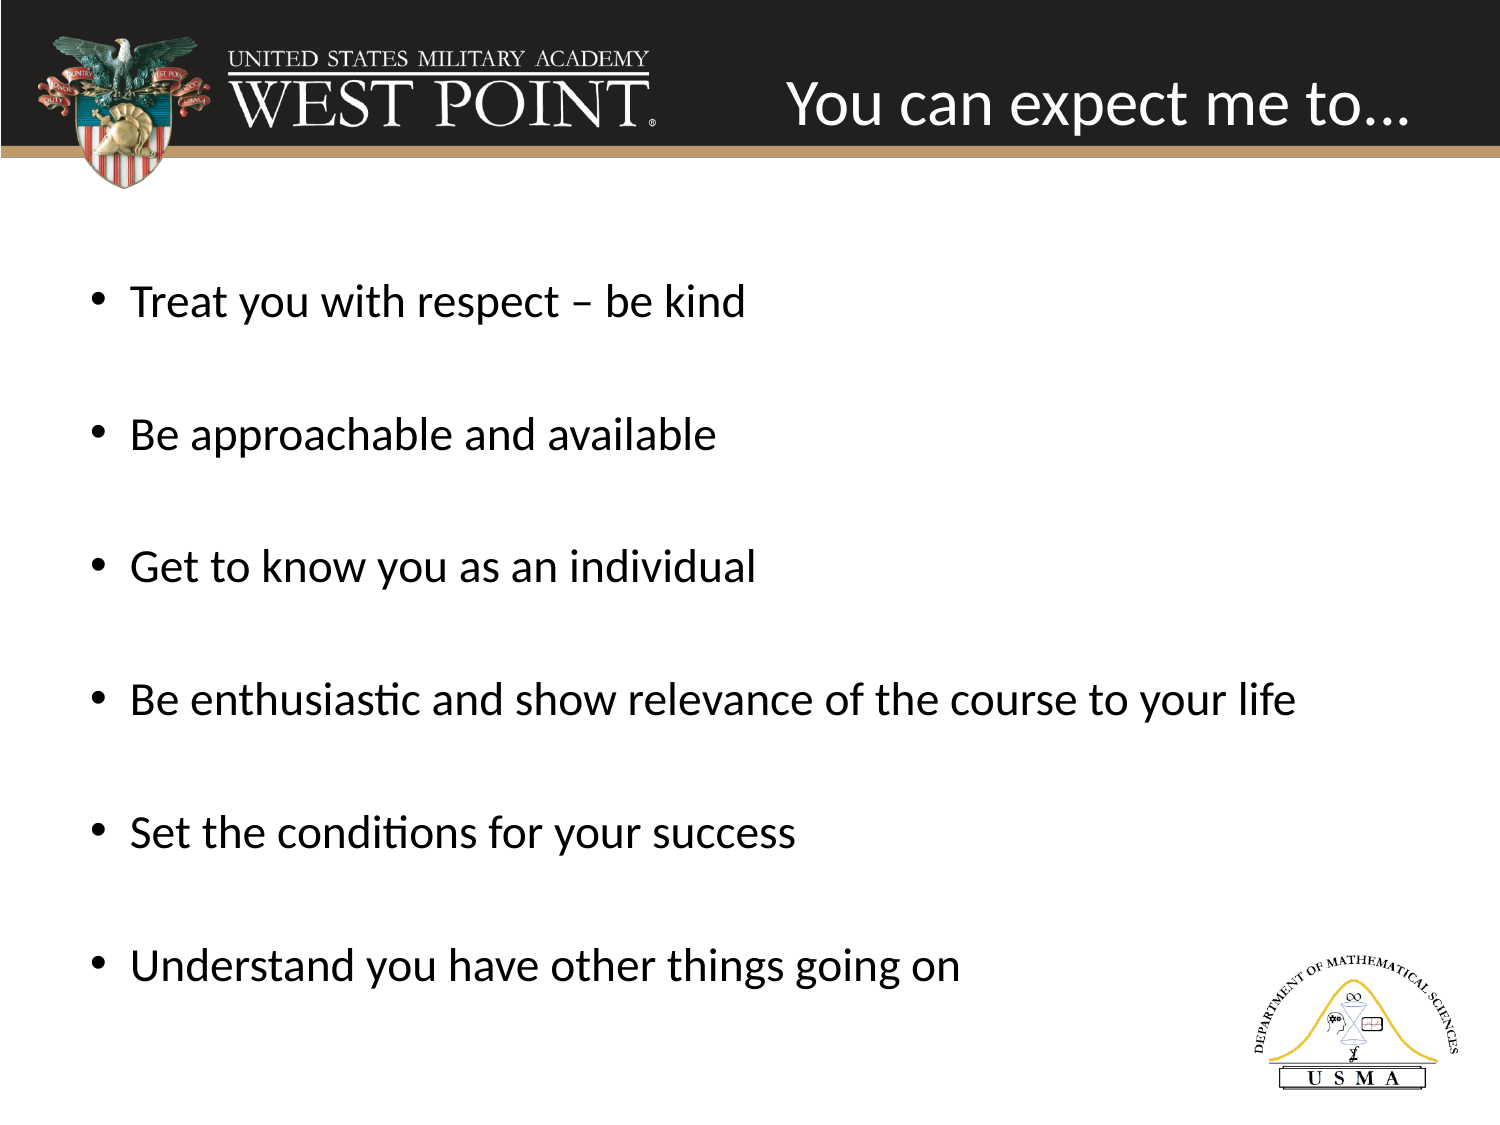

# You can expect me to...
Treat you with respect – be kind

Be approachable and available

Get to know you as an individual

Be enthusiastic and show relevance of the course to your life

Set the conditions for your success

Understand you have other things going on